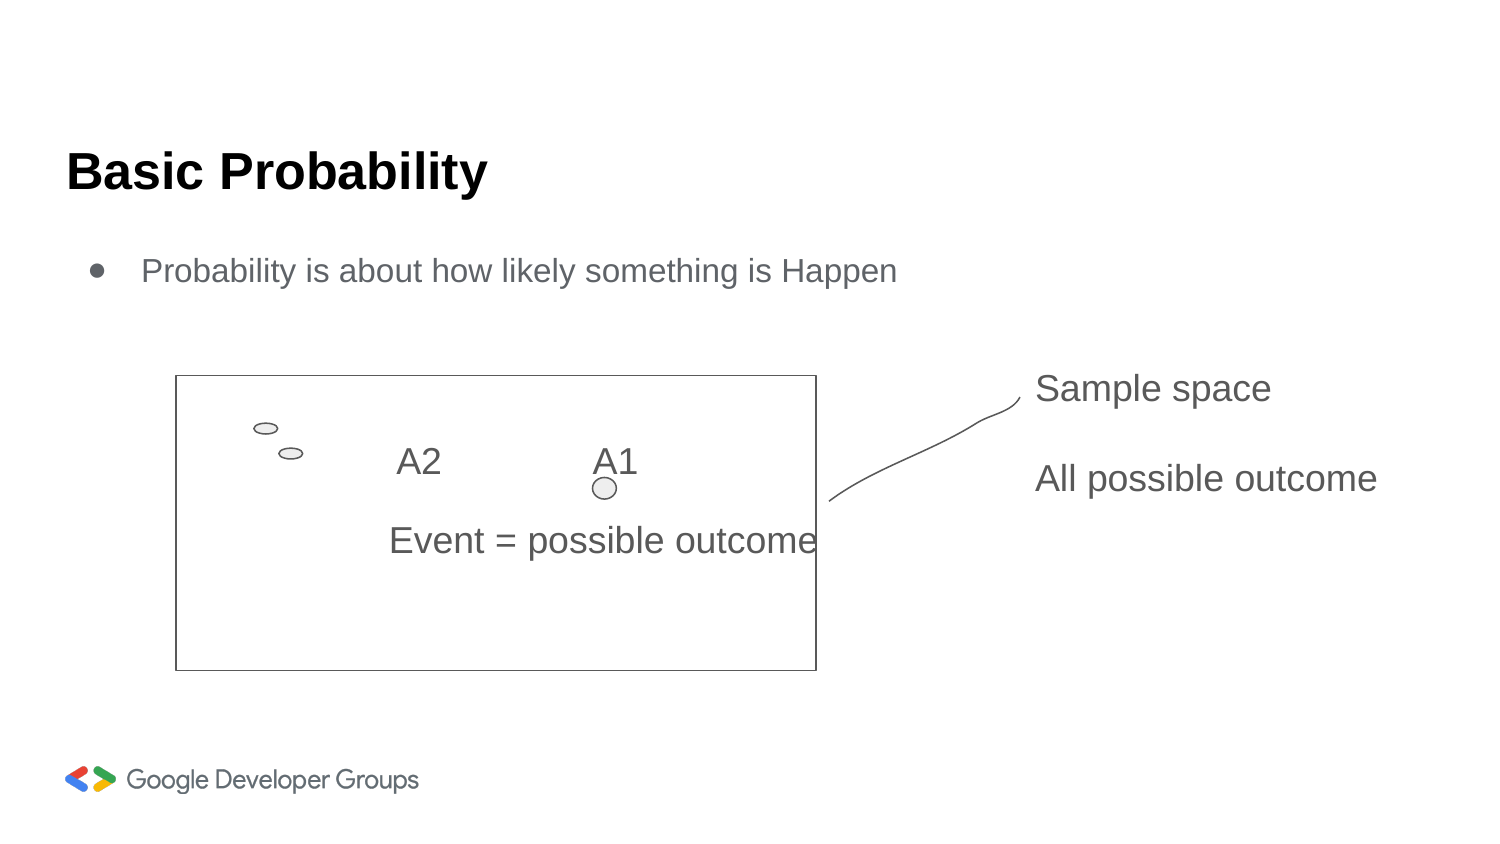

# Basic Probability
Probability is about how likely something is Happen
Sample space

All possible outcome

A2
A1

Event = possible outcome